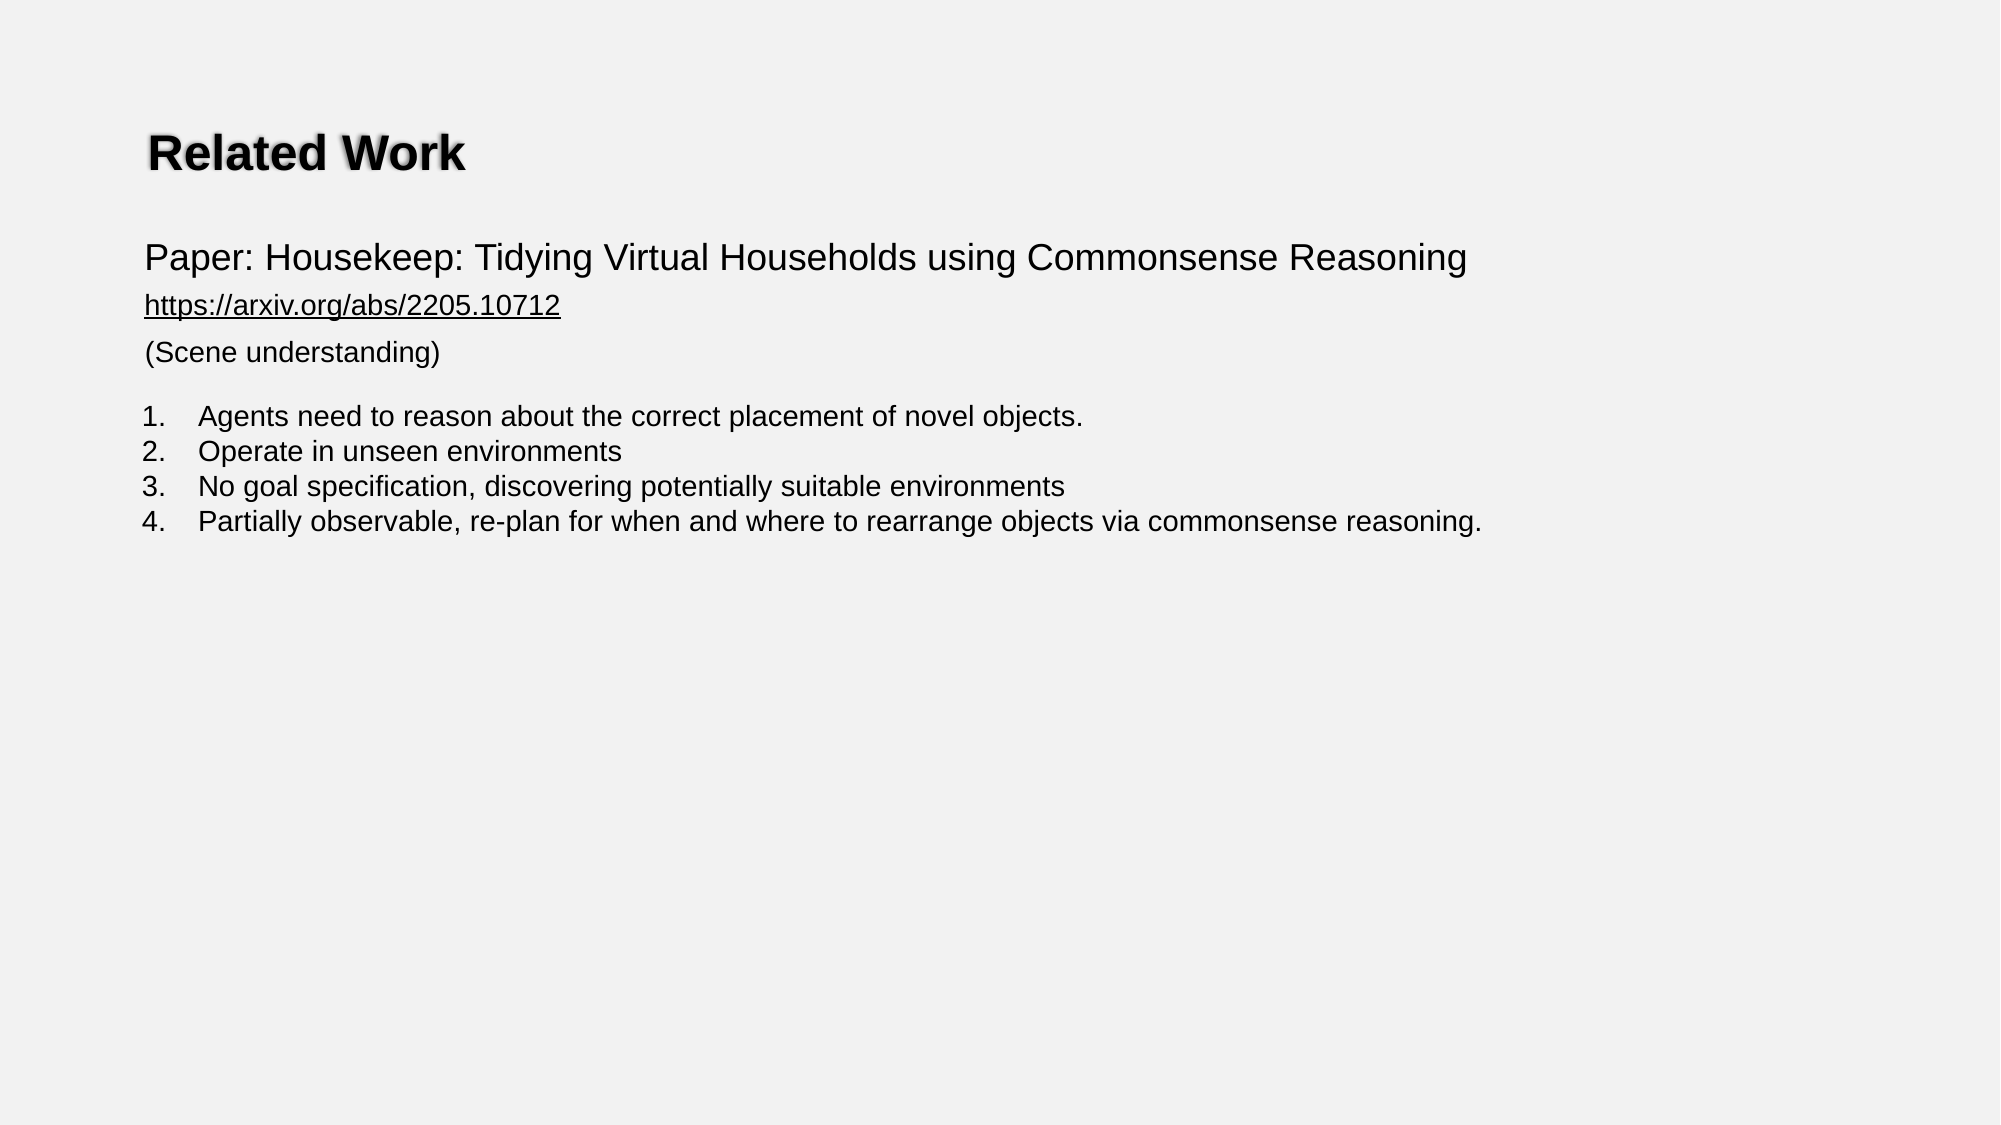

Related Work
Paper: Housekeep: Tidying Virtual Households using Commonsense Reasoning
https://arxiv.org/abs/2205.10712
(Scene understanding)
Agents need to reason about the correct placement of novel objects.
Operate in unseen environments
No goal specification, discovering potentially suitable environments
Partially observable, re-plan for when and where to rearrange objects via commonsense reasoning.